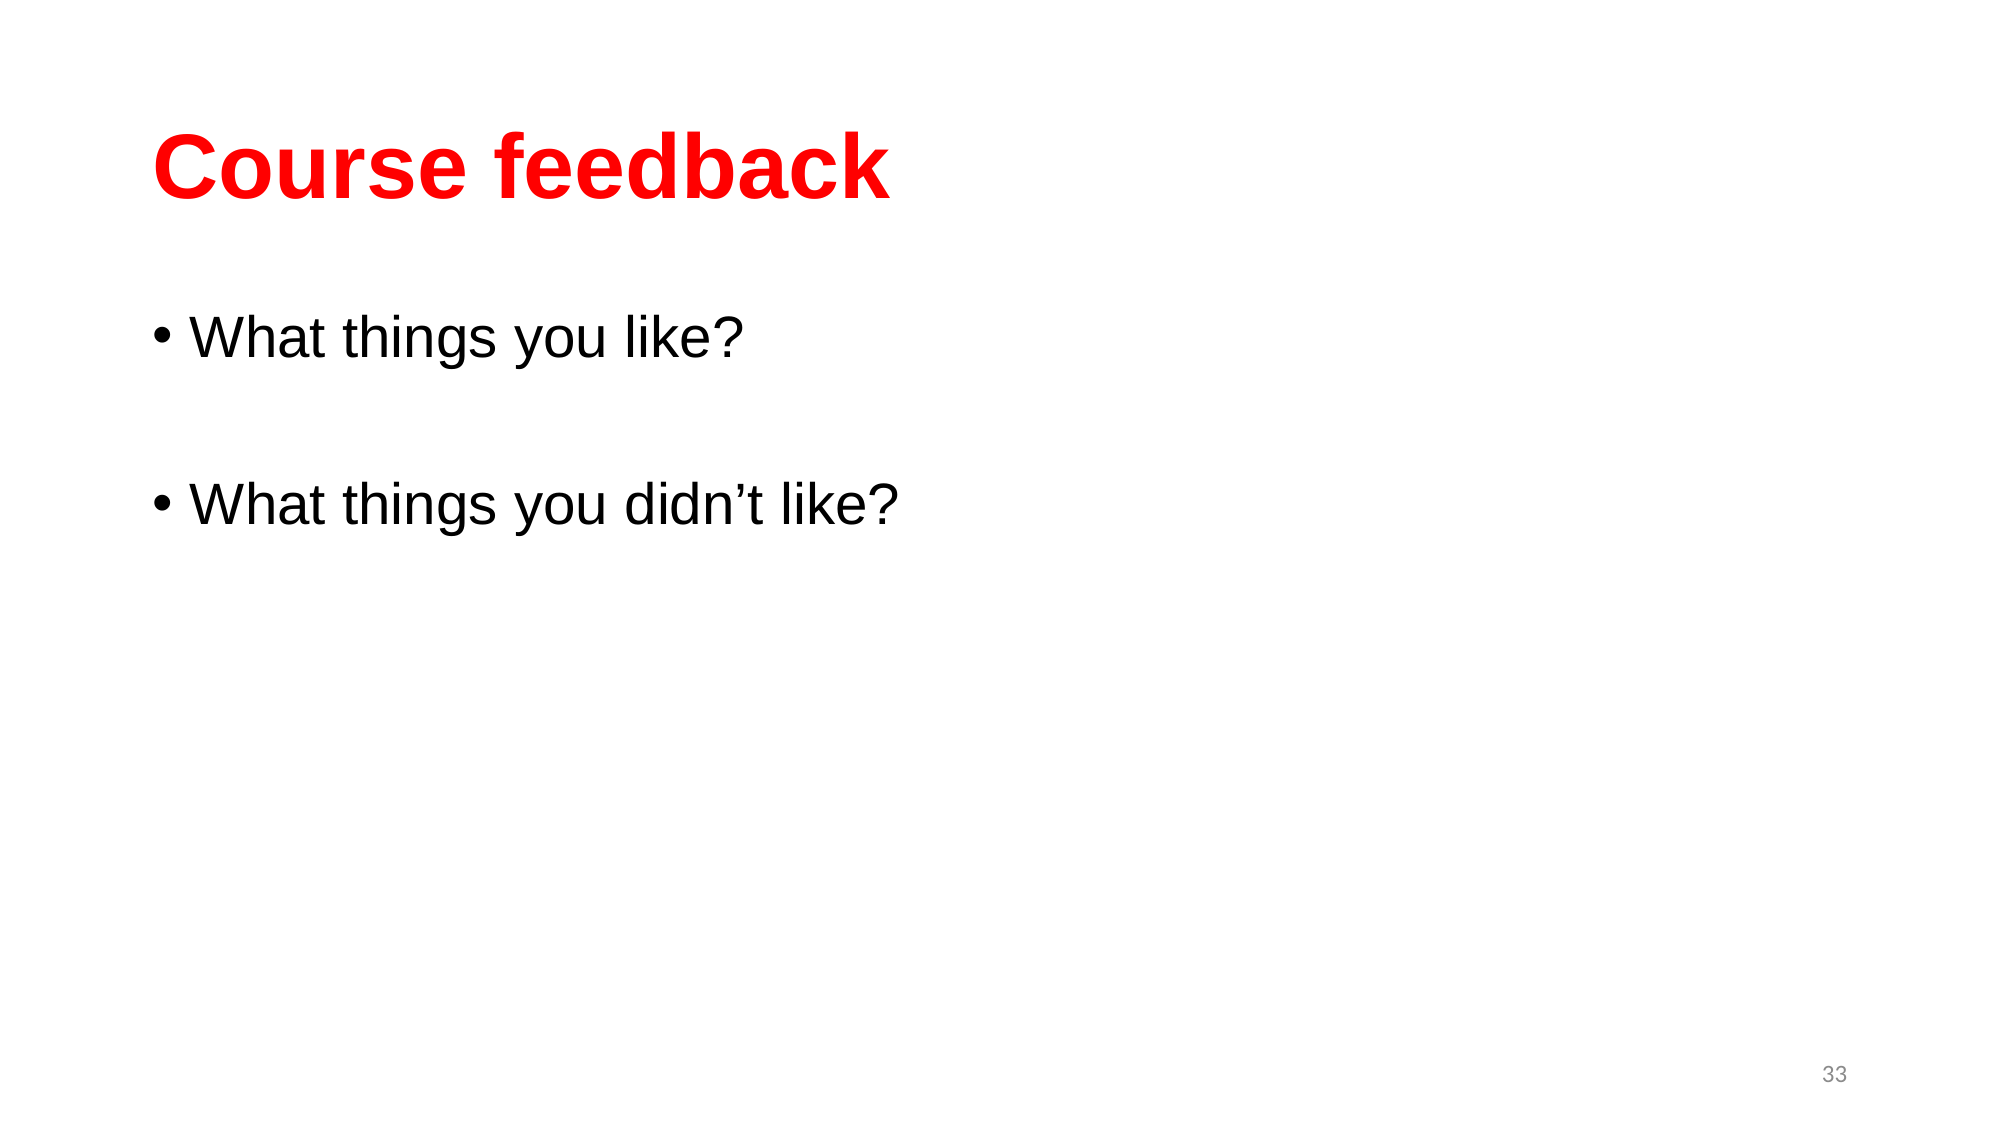

# Course feedback
What things you like?

What things you didn’t like?
33